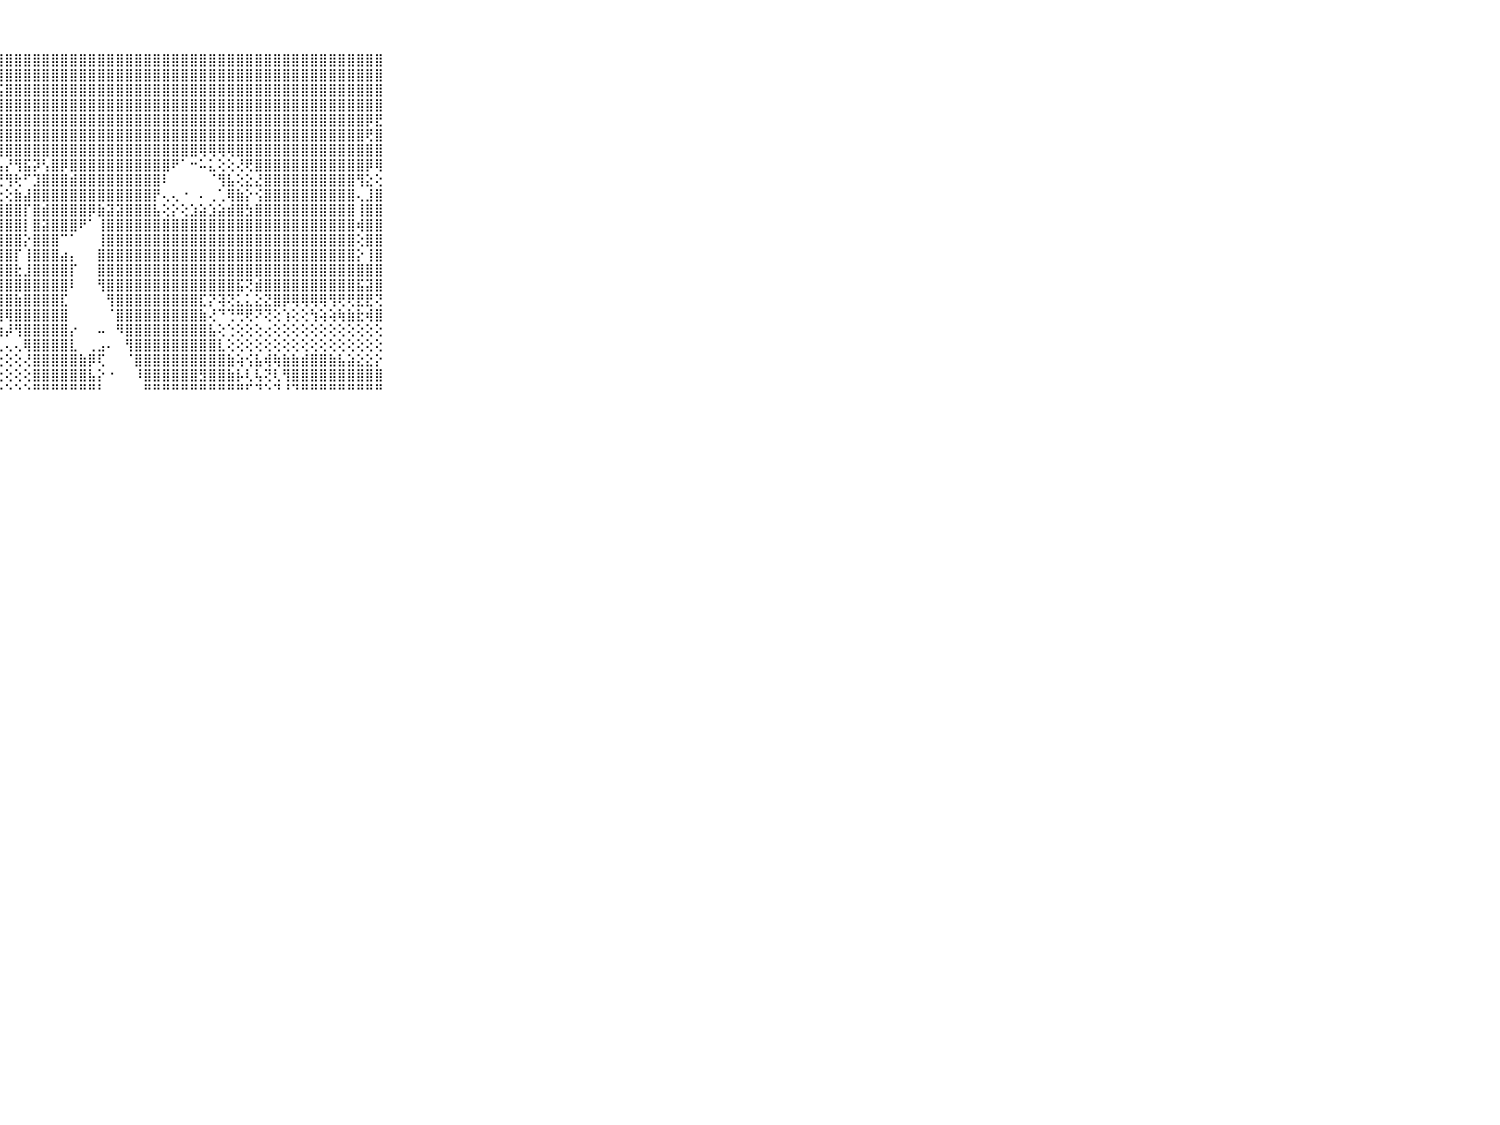

⠀⠀⠀⠀⠀⠀⠀⠀⠀⠀⠀⣼⣟⢿⣿⣿⣽⣿⢿⣿⣿⣿⣿⣿⣿⣿⣿⣿⣿⣿⣿⣿⣿⣿⣿⣿⣿⣿⣿⣿⣿⣿⣿⣿⣿⣿⣿⣿⣿⣿⣿⣿⣿⣿⣿⣿⣿⣿⣿⣿⣿⣿⣿⣿⣿⣿⣿⣿⣿⠀⠀⠀⠀⠀⠀⠀⠀⠀⠀⠀⠀
⠀⠀⠀⠀⠀⠀⠀⠀⠀⠀⠀⡏⣹⣿⣟⣿⣟⣿⣻⣿⣿⣿⣿⣿⣿⣿⣿⣿⣿⣿⣿⣿⣿⣿⣿⣿⣿⣿⣿⣿⣿⣿⣿⣿⣿⣿⣿⣿⣿⣿⣿⣿⣿⣿⣿⣿⣿⣿⣿⣿⣿⣿⣿⣿⣿⣿⣿⣿⣿⠀⠀⠀⠀⠀⠀⠀⠀⠀⠀⠀⠀
⠀⠀⠀⠀⠀⠀⠀⠀⠀⠀⠀⢹⣽⣿⣿⣿⣿⣿⣿⣿⣿⣿⣿⣿⣿⣿⣿⣯⣿⣿⣿⣿⣿⣿⣿⣿⣿⣿⣿⣿⣿⣿⣿⣿⣿⣿⣿⣿⣿⣿⣿⣿⣿⣿⣿⣿⣿⣿⣿⣿⣿⣿⣿⣿⣿⣿⣿⣿⣿⠀⠀⠀⠀⠀⠀⠀⠀⠀⠀⠀⠀
⠀⠀⠀⠀⠀⠀⠀⠀⠀⠀⠀⣻⣿⣿⣿⣿⣿⣿⣿⣿⣿⣿⣿⣿⣿⣿⣿⣿⣿⣿⣿⣿⣿⣿⣿⣿⣿⣿⣿⣿⣿⣿⣿⣿⣿⣿⣿⣿⣿⣿⣿⣿⣿⣿⣿⣿⣿⣿⣿⣿⣿⣿⣿⣿⣿⣿⣿⣿⣿⠀⠀⠀⠀⠀⠀⠀⠀⠀⠀⠀⠀
⠀⠀⠀⠀⠀⠀⠀⠀⠀⠀⠀⣿⣯⣿⣿⣿⣿⣿⣿⣿⣿⣿⣿⣿⣿⣿⣿⣿⣿⣿⣿⣿⣿⣿⣿⣿⣿⣿⣿⣿⣿⣿⣿⣿⣿⣿⣿⣿⣿⣿⣿⣿⣿⣿⣿⣿⣿⣿⣿⣿⣿⣿⣿⣿⣿⣿⣿⡿⣟⠀⠀⠀⠀⠀⠀⠀⠀⠀⠀⠀⠀
⠀⠀⠀⠀⠀⠀⠀⠀⠀⠀⠀⣿⡿⡷⢻⣿⣿⣿⣿⣿⢿⢟⢟⢻⢿⣿⣿⣿⣿⣿⣿⣿⣿⣿⣿⣿⣿⣿⣿⣿⣿⣿⣿⣿⣿⣿⣿⣿⣿⣿⣿⣿⣿⣿⣿⣿⣿⣿⣿⣿⣿⣿⣿⣿⣿⣿⣿⢟⣿⠀⠀⠀⠀⠀⠀⠀⠀⠀⠀⠀⠀
⠀⠀⠀⠀⠀⠀⠀⠀⠀⠀⠀⣯⣗⢽⣽⣼⣿⢟⠝⠕⢕⠕⠕⠵⢕⣕⢝⢻⣿⣿⣿⣿⣿⣿⣿⣿⣿⣿⣿⣿⣿⣿⣿⣿⣿⣿⣿⣿⣿⢿⢿⢿⢿⣿⣿⣿⣿⣿⣿⣿⣿⣿⣿⣿⣿⣿⣿⣿⣿⠀⠀⠀⠀⠀⠀⠀⠀⠀⠀⠀⠀
⠀⠀⠀⠀⠀⠀⠀⠀⠀⠀⠀⣷⢻⣽⣿⢟⢕⢝⢝⢝⢟⢗⢗⢖⢔⢜⢕⢧⡜⢻⣯⡽⢣⣿⡿⣿⣿⣿⣿⣿⣿⣿⣿⣿⣿⣿⠟⠁⠒⠥⣅⢕⢕⢜⢟⣿⣿⣿⣿⣿⣿⣿⣿⣿⣿⣿⣿⡿⢿⠀⠀⠀⠀⠀⠀⠀⠀⠀⠀⠀⠀
⠀⠀⠀⠀⠀⠀⠀⠀⠀⠀⠀⢯⣿⣿⣇⢕⢕⢕⢕⢕⢕⢕⢕⢕⢕⢕⢕⢜⢻⢗⠋⣹⣿⣿⣿⣾⣿⣿⣿⣿⣿⣿⣿⣿⣿⠇⠀⠀⠀⠀⠈⢻⣧⢕⣕⣜⣿⣿⣿⣿⣿⣿⣿⣿⣿⣿⢻⣕⢕⠀⠀⠀⠀⠀⠀⠀⠀⠀⠀⠀⠀
⠀⠀⠀⠀⠀⠀⠀⠀⠀⠀⠀⣼⣿⣿⣿⣿⣿⣿⣷⣷⣷⣧⣵⣵⣵⣕⣕⣕⢕⣷⣼⣿⣿⣿⣿⣿⣿⣿⣿⣿⣿⣿⣿⣿⡟⢄⢄⠐⠀⠄⢀⢁⢿⣷⡕⢪⣿⣿⣿⣿⣿⣿⣿⣿⣿⣿⢄⣸⣿⠀⠀⠀⠀⠀⠀⠀⠀⠀⠀⠀⠀
⠀⠀⠀⠀⠀⠀⠀⠀⠀⠀⠀⣾⣿⣿⣿⣿⣿⣿⣿⣿⣿⣿⣿⣿⣿⣿⣿⣿⣿⣿⡏⣿⣾⣿⣿⣿⣿⡿⣷⣽⣽⣿⣿⣿⣧⢕⡕⢕⣱⣵⣱⣵⣾⣿⣳⣿⣿⣿⣿⣿⣿⣿⣿⣿⣿⣿⢸⣿⣿⠀⠀⠀⠀⠀⠀⠀⠀⠀⠀⠀⠀
⠀⠀⠀⠀⠀⠀⠀⠀⠀⠀⠀⣽⣿⣿⣿⣿⣿⣿⣿⣿⣿⣿⣿⣿⣿⣿⣿⣿⣿⣿⡇⣿⣽⣿⣿⣿⠟⠁⢸⣿⣿⣿⣿⣿⣿⣿⣿⣿⣿⣿⣿⣿⣿⣿⣿⣿⣿⣿⣿⣿⣿⣿⣿⣿⣿⣿⢾⣿⣿⠀⠀⠀⠀⠀⠀⠀⠀⠀⠀⠀⠀
⠀⠀⠀⠀⠀⠀⠀⠀⠀⠀⠀⣿⣿⣿⣿⣿⣿⣿⣿⣿⣿⣿⣿⣿⣿⣿⣿⣿⣿⣿⡕⣿⣿⣿⠉⠁⠀⠀⢸⣿⣿⣿⣿⣿⣿⣿⣿⣿⣿⣿⣿⣿⣿⣿⣿⣿⣿⣿⣿⣿⣿⣿⣿⣿⣿⣿⢕⣿⣿⠀⠀⠀⠀⠀⠀⠀⠀⠀⠀⠀⠀
⠀⠀⠀⠀⠀⠀⠀⠀⠀⠀⠀⣿⣿⣿⣿⣿⣿⣿⣿⣿⣿⣿⣿⣿⣿⣿⣿⣿⣿⡏⢸⣿⣿⣿⣴⡄⠀⠀⣿⣿⣿⣿⣿⣿⣿⣿⣿⣿⣿⣿⣿⣿⣿⣿⣿⣿⣿⣿⣿⣿⣿⣿⣿⣿⣿⣿⡕⢸⣿⠀⠀⠀⠀⠀⠀⠀⠀⠀⠀⠀⠀
⠀⠀⠀⠀⠀⠀⠀⠀⠀⠀⠀⣟⣿⣿⣿⣿⣿⣿⣿⣿⣿⣿⣿⣿⣿⣿⣿⣿⣿⣗⣸⣿⣿⣿⣿⡏⠀⠀⣿⣿⣿⣿⣿⣿⣿⣿⣿⣿⣿⣿⣿⣿⣿⣿⣿⣿⣿⣿⣿⣿⣿⣿⣿⣿⣿⣿⣿⣿⣿⠀⠀⠀⠀⠀⠀⠀⠀⠀⠀⠀⠀
⠀⠀⠀⠀⠀⠀⠀⠀⠀⠀⠀⢸⣿⣿⣿⣿⣿⣿⣿⣿⣿⣿⣿⣿⣿⣿⣿⣿⣿⣿⣿⣿⣿⣿⣿⠇⠀⠀⢻⣿⣿⣿⣿⣿⣿⣿⣿⣿⣿⣿⣿⣿⣿⣯⢝⣾⣿⣿⣿⣿⣿⣿⣿⣿⣿⣿⣯⣽⣿⠀⠀⠀⠀⠀⠀⠀⠀⠀⠀⠀⠀
⠀⠀⠀⠀⠀⠀⠀⠀⠀⠀⠀⣾⣿⣿⣿⣿⣿⣿⣿⣿⣿⣿⣿⣿⣿⣿⣿⣿⣿⣷⣿⣿⣿⣿⣏⠀⠀⠀⠀⢻⣿⣿⣿⣿⣿⣿⣿⣿⣿⣏⡝⢽⢝⣅⣅⣕⣝⣿⡿⢿⢿⢿⢿⢻⢟⢟⣟⣟⢝⠀⠀⠀⠀⠀⠀⠀⠀⠀⠀⠀⠀
⠀⠀⠀⠀⠀⠀⠀⠀⠀⠀⠀⣿⣿⣿⢿⢿⢿⢿⢿⢿⢿⢿⢿⢿⢿⣿⣿⢿⢿⣿⣿⣿⣿⣿⣿⠀⠀⠀⠀⠈⣿⣿⣿⣿⣿⣿⣿⣿⣿⣷⢜⠙⢙⢛⢟⠝⢝⢕⢱⢕⢕⢳⢵⢵⢷⣷⣗⢾⣿⠀⠀⠀⠀⠀⠀⠀⠀⠀⠀⠀⠀
⠀⠀⠀⠀⠀⠀⠀⠀⠀⠀⠀⣿⣿⣿⡝⢎⢗⢳⢷⣷⢷⢕⣗⣗⣇⣕⣵⣵⡼⢻⣿⣿⣿⣿⣿⡔⠀⠀⠤⠀⠻⣿⣿⣿⣿⣿⣿⣿⣿⣿⣧⢕⢑⢕⢕⢕⢔⢕⢕⢕⢕⢕⢕⢕⢕⢕⢕⢕⢕⠀⠀⠀⠀⠀⠀⠀⠀⠀⠀⠀⠀
⠀⠀⠀⠀⠀⠀⠀⠀⠀⠀⠀⢿⢿⡿⢿⠷⠾⠿⠟⠛⢛⢛⢙⢉⢉⢉⢅⢄⢄⢄⢿⣿⣿⣿⣿⣇⠀⢀⣠⠄⠀⢻⣿⣿⣿⣿⣿⣿⣿⣿⣿⣇⢕⢕⢕⢕⢕⢕⢕⢕⢕⢕⢕⢕⢕⢕⢕⢕⢕⠀⠀⠀⠀⠀⠀⠀⠀⠀⠀⠀⠀
⠀⠀⠀⠀⠀⠀⠀⠀⠀⠀⠀⠀⠀⠀⠄⢔⢔⢔⢕⢕⢕⢕⢕⢕⢕⢕⢕⢕⢕⢕⢜⣿⣿⣿⣿⣿⣷⡿⢏⠀⠀⠈⣿⣿⣿⣿⣿⣿⣿⣿⣿⣿⣷⢵⢪⣧⢾⢷⣷⣷⣾⣿⣿⣷⣧⣵⣕⣕⡕⠀⠀⠀⠀⠀⠀⠀⠀⠀⠀⠀⠀
⠀⠀⠀⠀⠀⠀⠀⠀⠀⠀⠀⠀⠀⢔⢕⢕⢕⢕⢕⢕⢕⢕⢕⢕⢕⢕⢕⢕⢕⢕⢕⣿⣿⣿⣿⣿⣿⣧⡕⠐⠀⠀⠸⣿⣿⣿⣿⣿⣿⣻⣿⣿⣷⡧⢇⢧⢝⢇⢻⣿⣿⣿⣿⣿⣿⣿⣿⣿⣿⠀⠀⠀⠀⠀⠀⠀⠀⠀⠀⠀⠀
⠀⠀⠀⠀⠀⠀⠀⠀⠀⠀⠀⠀⠀⠑⠑⠑⠑⠑⠑⠑⠑⠑⠑⠑⠑⠑⠑⠑⠑⠑⠑⠛⠛⠛⠛⠛⠛⠛⠃⠀⠀⠀⠀⠛⠛⠛⠛⠛⠛⠛⠛⠛⠛⠛⠋⠙⠑⠙⠘⠙⠛⠛⠛⠛⠛⠛⠛⠛⠛⠀⠀⠀⠀⠀⠀⠀⠀⠀⠀⠀⠀